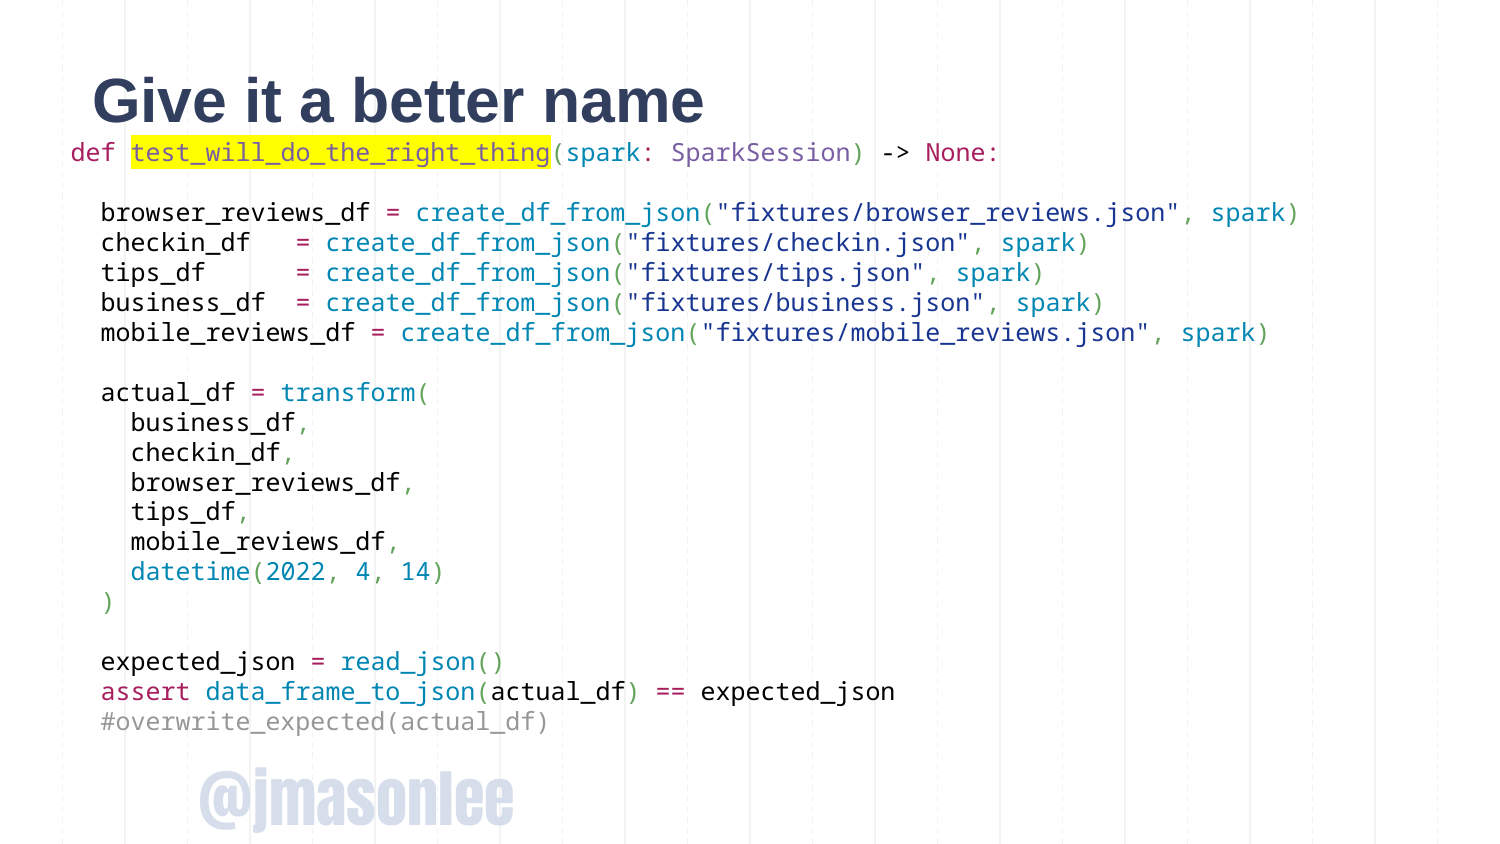

# Give it a better name

def test_will_do_the_right_thing(spark: SparkSession) -> None:
  browser_reviews_df = create_df_from_json("fixtures/browser_reviews.json", spark)
  checkin_df   = create_df_from_json("fixtures/checkin.json", spark)
  tips_df      = create_df_from_json("fixtures/tips.json", spark)
  business_df  = create_df_from_json("fixtures/business.json", spark)
  mobile_reviews_df = create_df_from_json("fixtures/mobile_reviews.json", spark)
  actual_df = transform(
    business_df,
    checkin_df,
    browser_reviews_df,
    tips_df,
    mobile_reviews_df,
    datetime(2022, 4, 14)
  )
  expected_json = read_json()
  assert data_frame_to_json(actual_df) == expected_json
  #overwrite_expected(actual_df)
@jmasonlee
48